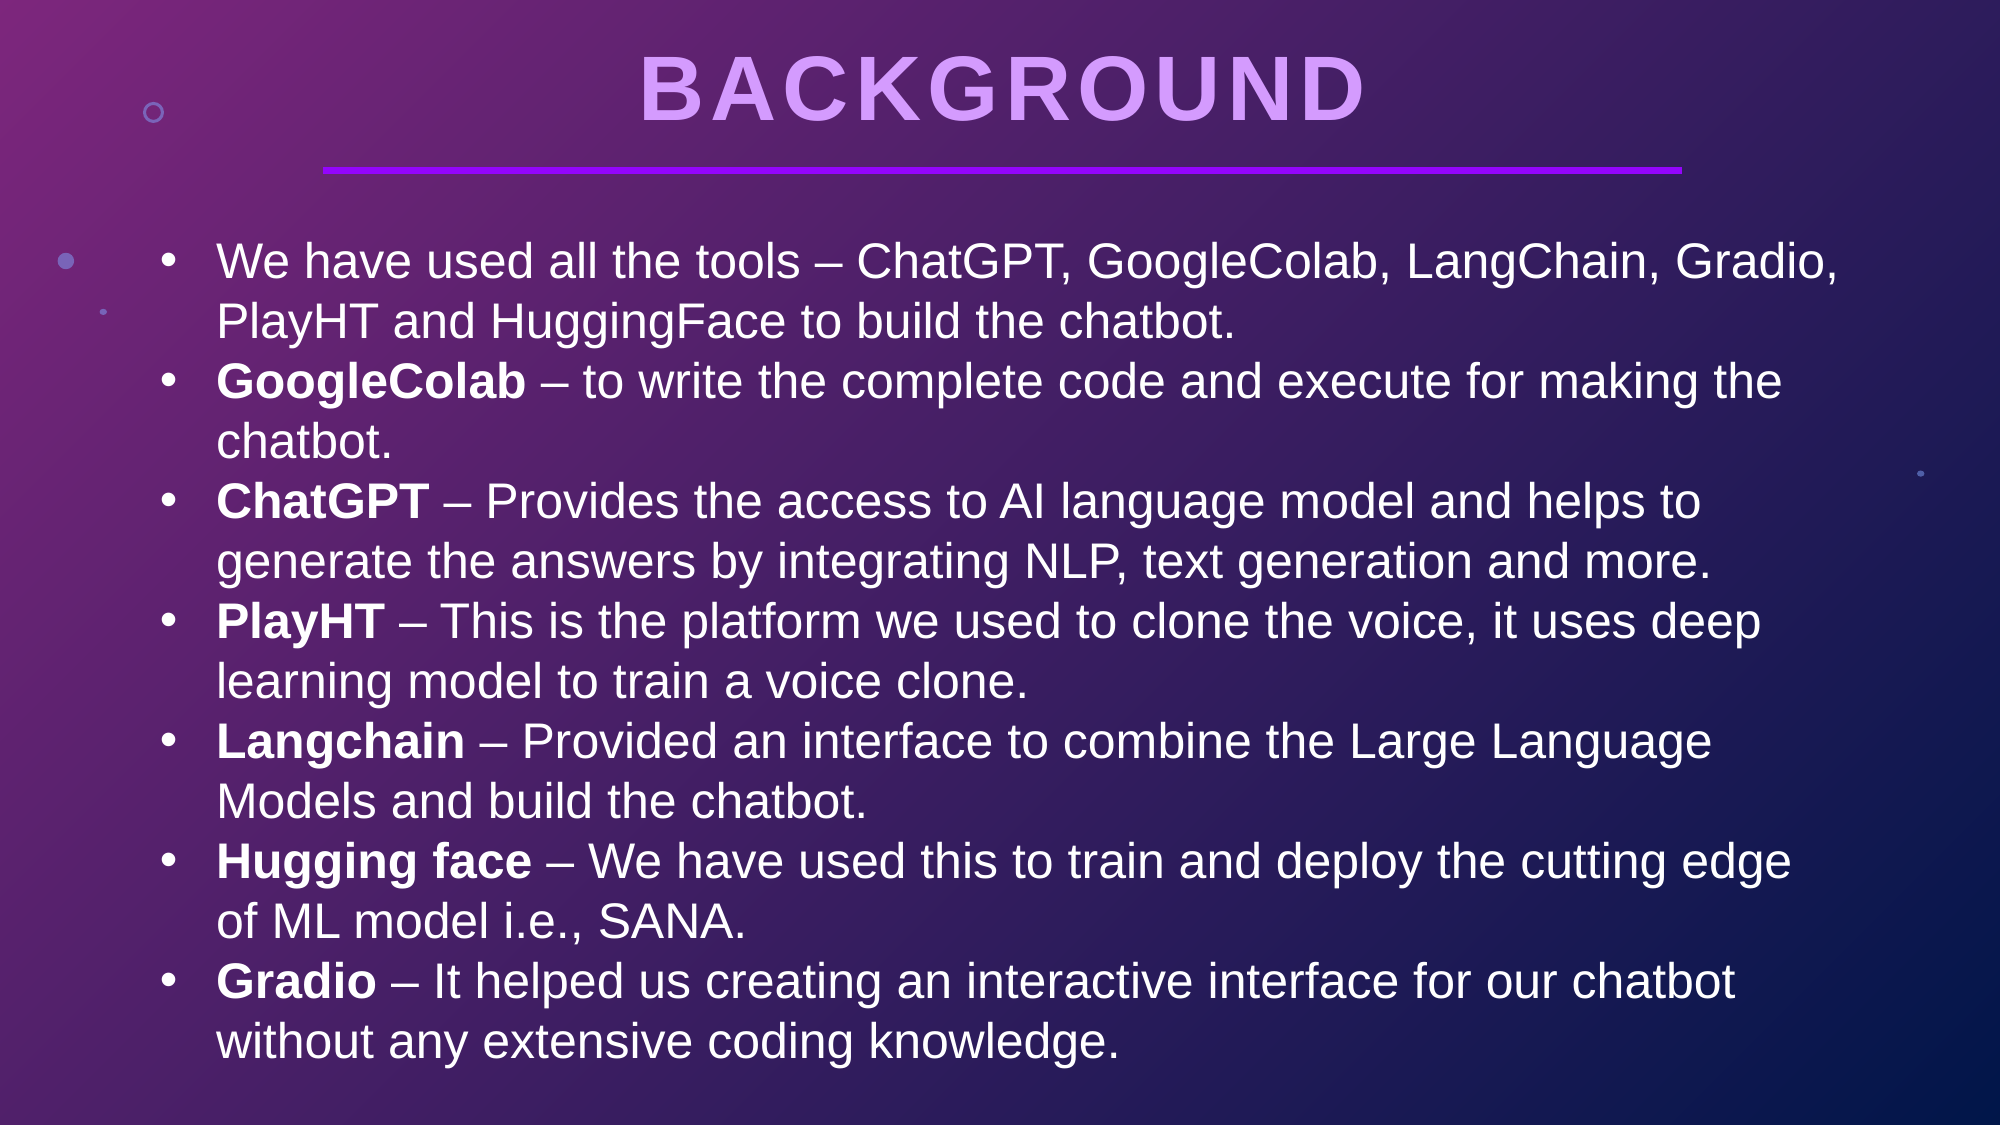

BACKGROUND
We have used all the tools – ChatGPT, GoogleColab, LangChain, Gradio, PlayHT and HuggingFace to build the chatbot.
GoogleColab – to write the complete code and execute for making the chatbot.
ChatGPT – Provides the access to AI language model and helps to generate the answers by integrating NLP, text generation and more.
PlayHT – This is the platform we used to clone the voice, it uses deep learning model to train a voice clone.
Langchain – Provided an interface to combine the Large Language Models and build the chatbot.
Hugging face – We have used this to train and deploy the cutting edge of ML model i.e., SANA.
Gradio – It helped us creating an interactive interface for our chatbot without any extensive coding knowledge.